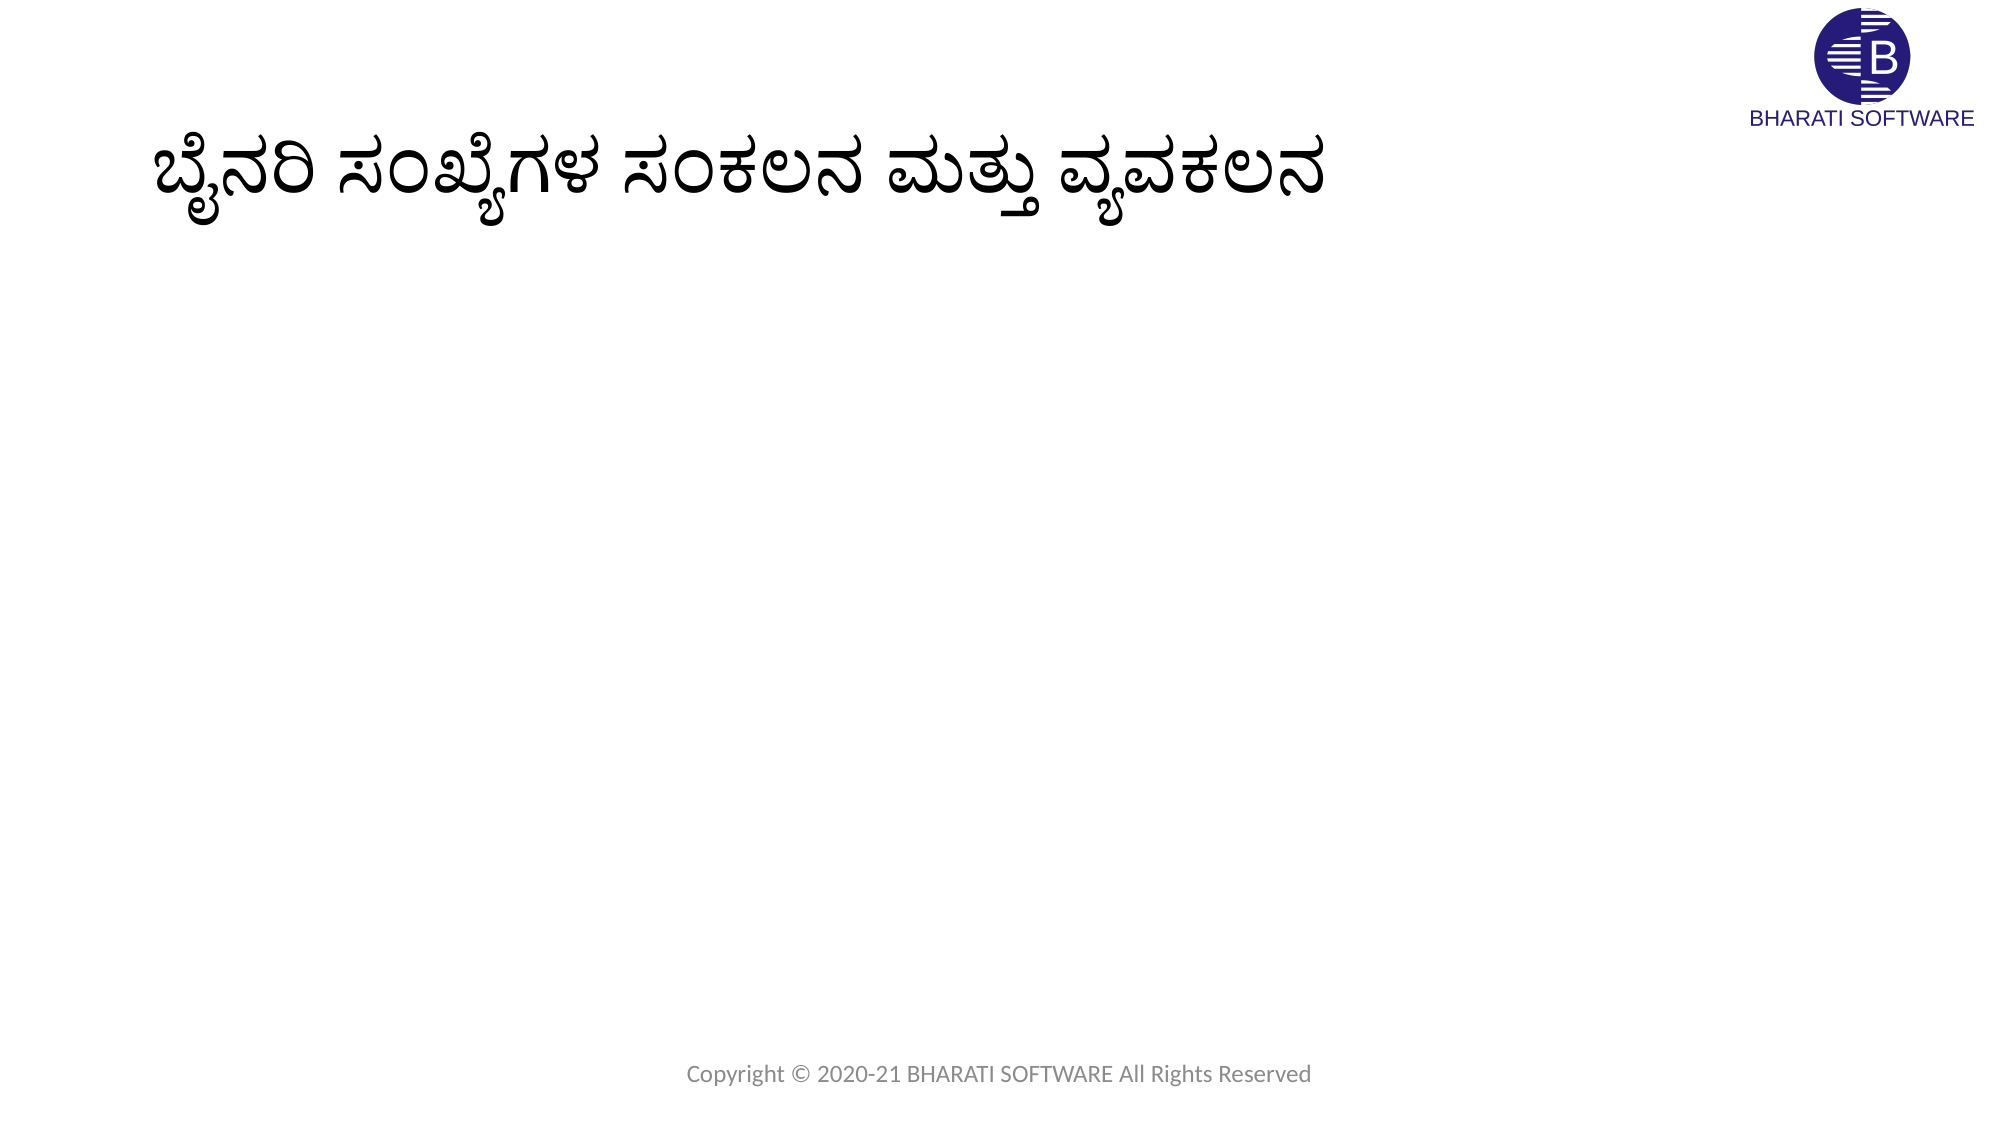

# ಬೈನರಿ ಸಂಖ್ಯೆಗಳ ಸಂಕಲನ ಮತ್ತು ವ್ಯವಕಲನ
Copyright © 2020-21 BHARATI SOFTWARE All Rights Reserved